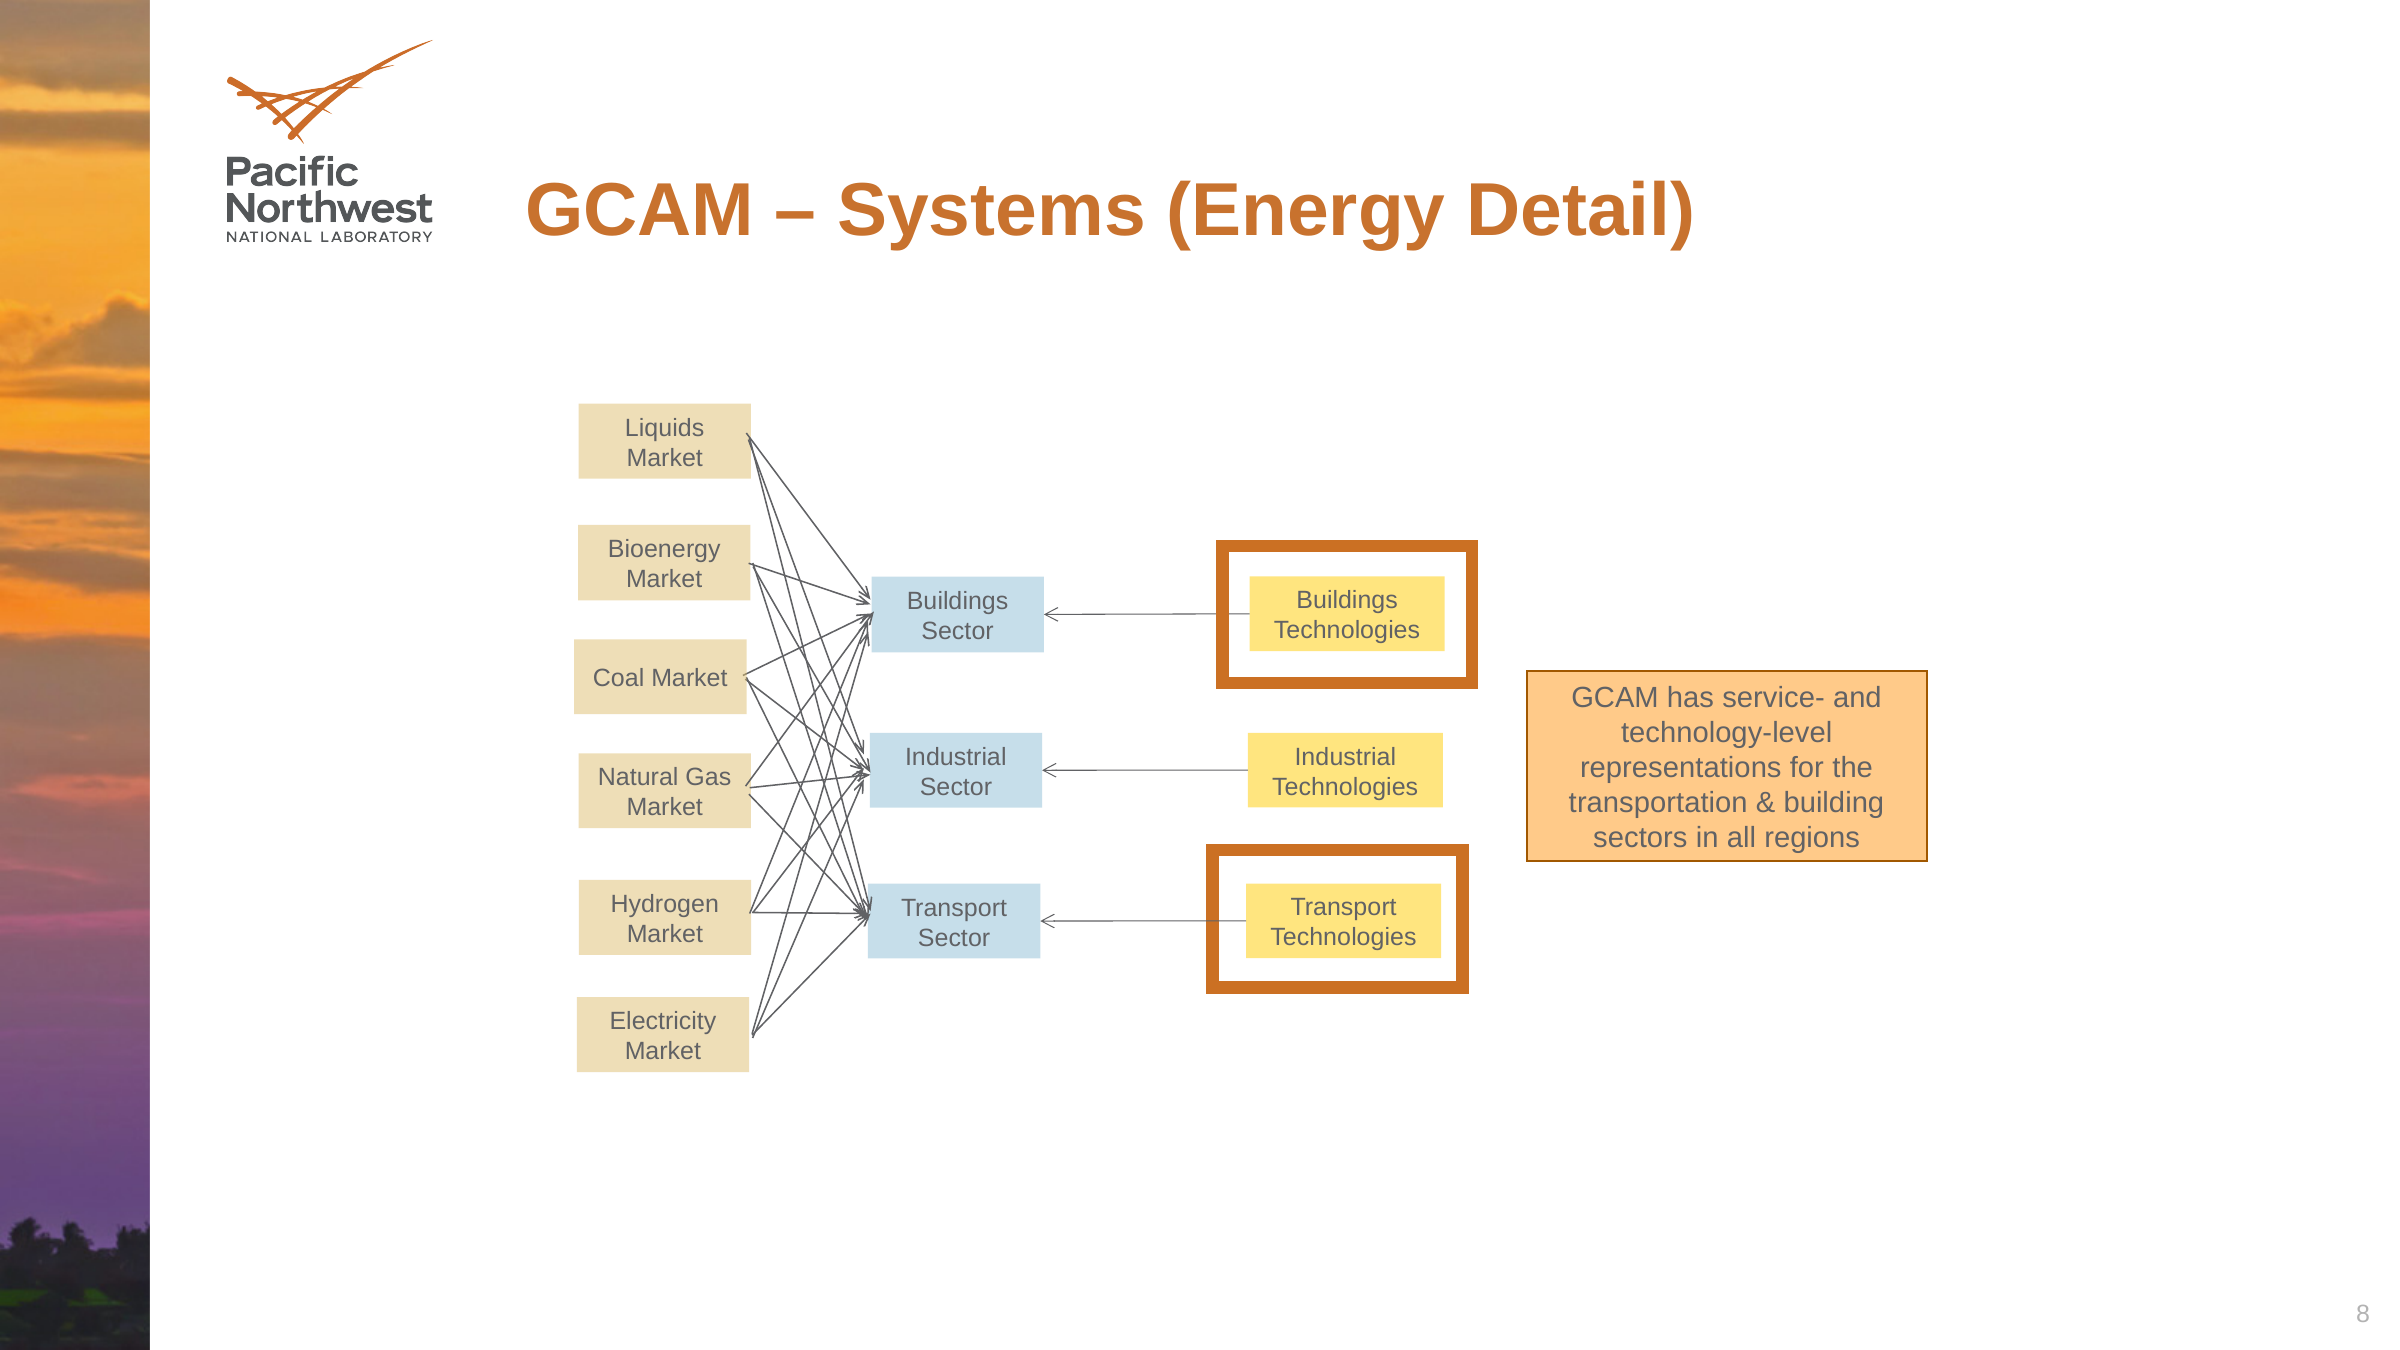

# GCAM – Systems (Energy Detail)
Liquids Market

Bioenergy Market

Buildings Sector
Buildings Technologies

Coal Market
GCAM has service- and technology-level representations for the transportation & building sectors in all regions

Industrial Sector
Industrial Technologies
Natural Gas Market

Hydrogen Market
Transport Sector
Transport Technologies

Electricity Market
8